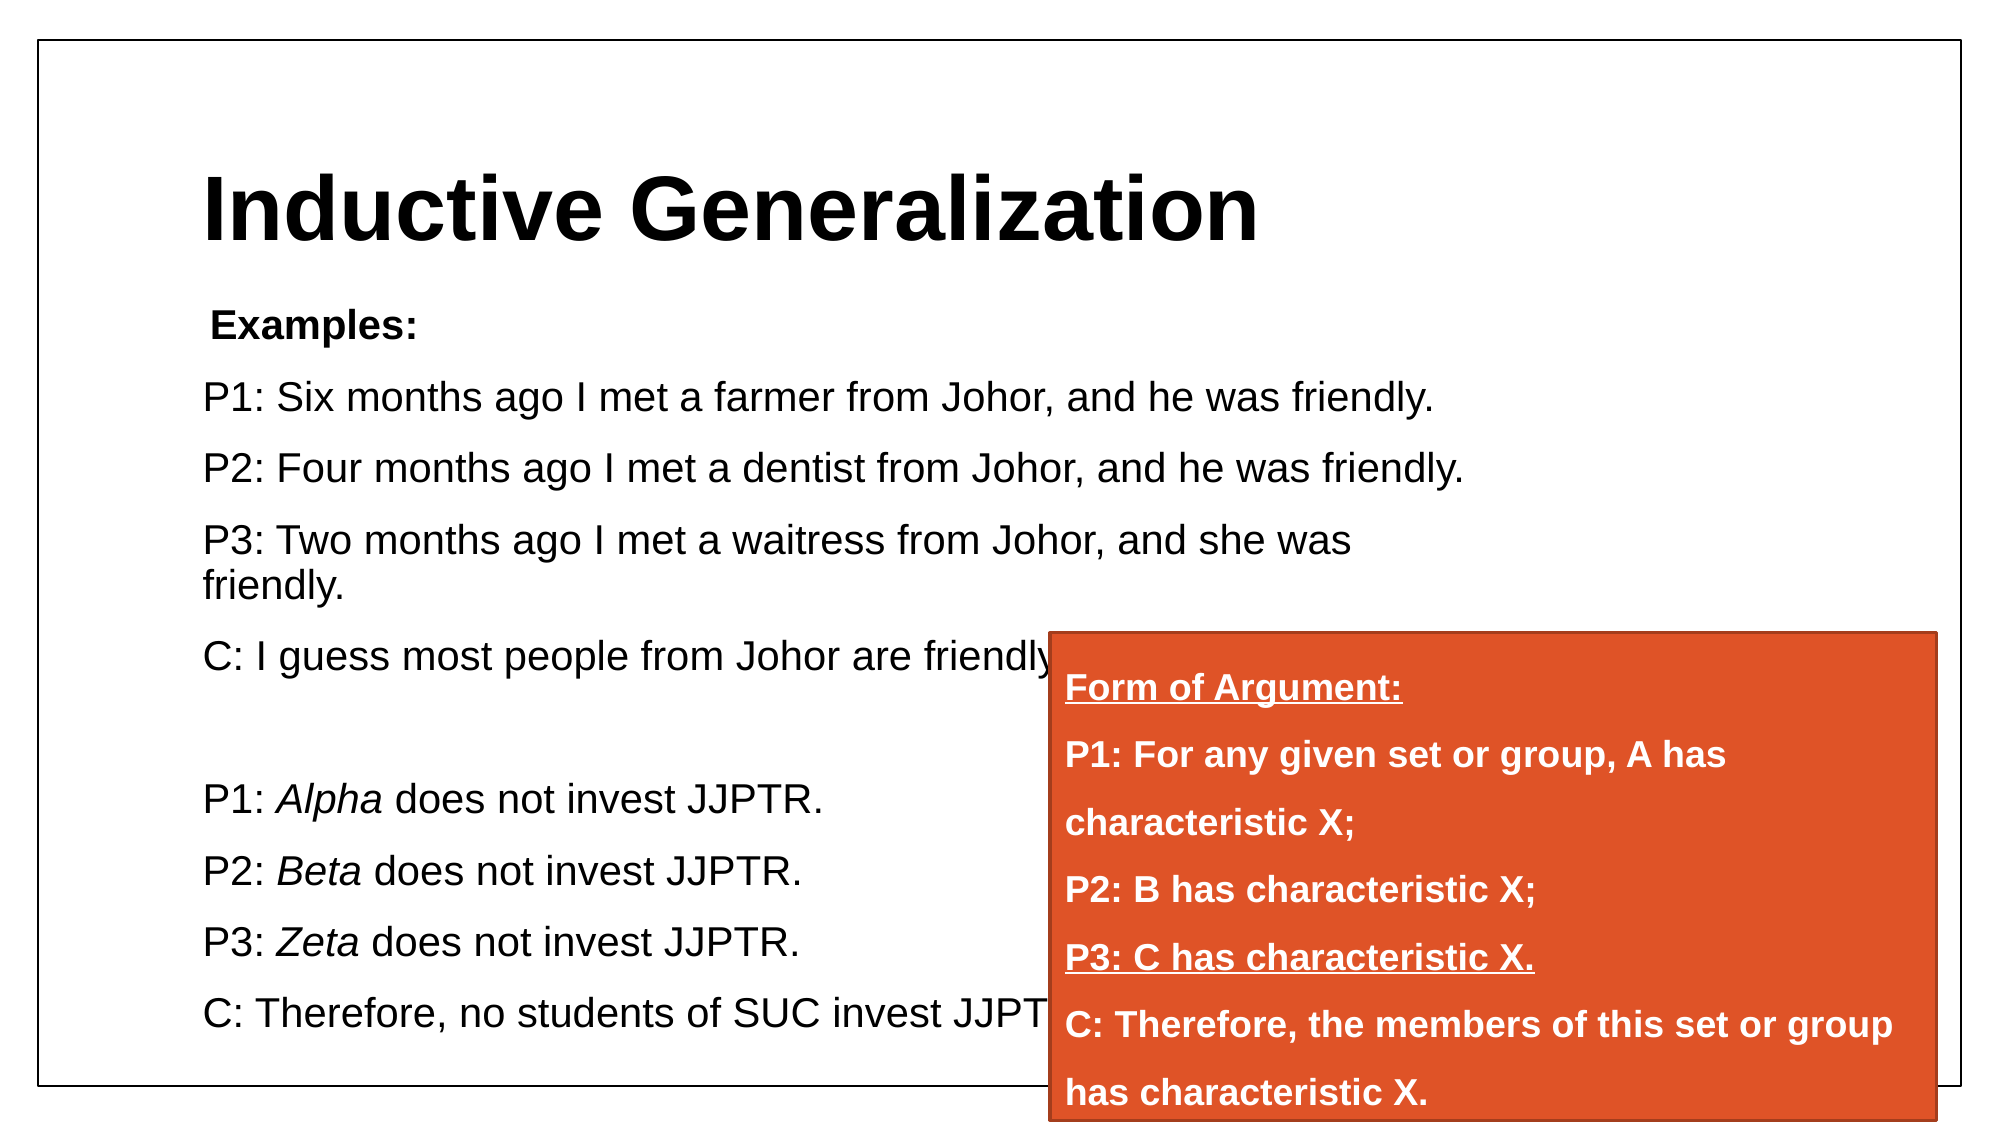

# Inductive Generalization
Examples:
P1: Six months ago I met a farmer from Johor, and he was friendly.
P2: Four months ago I met a dentist from Johor, and he was friendly.
P3: Two months ago I met a waitress from Johor, and she was friendly.
C: I guess most people from Johor are friendly.

P1: Alpha does not invest JJPTR.
P2: Beta does not invest JJPTR.
P3: Zeta does not invest JJPTR.
C: Therefore, no students of SUC invest JJPTR.
Form of Argument:
P1: For any given set or group, A has characteristic X;
P2: B has characteristic X;
P3: C has characteristic X.
C: Therefore, the members of this set or group has characteristic X.